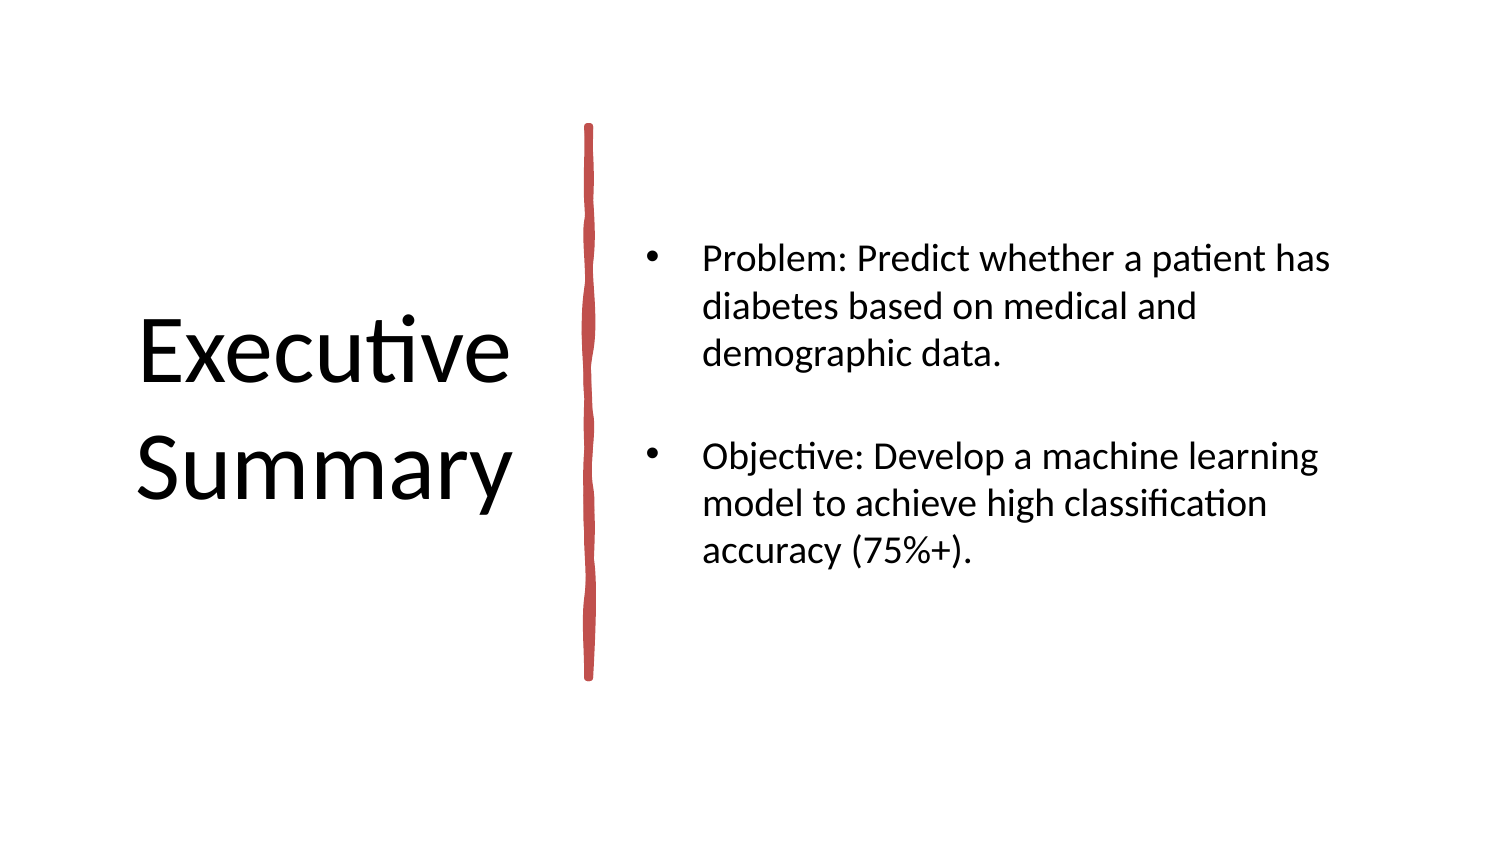

# Executive Summary
Problem: Predict whether a patient has diabetes based on medical and demographic data.

Objective: Develop a machine learning model to achieve high classification accuracy (75%+).